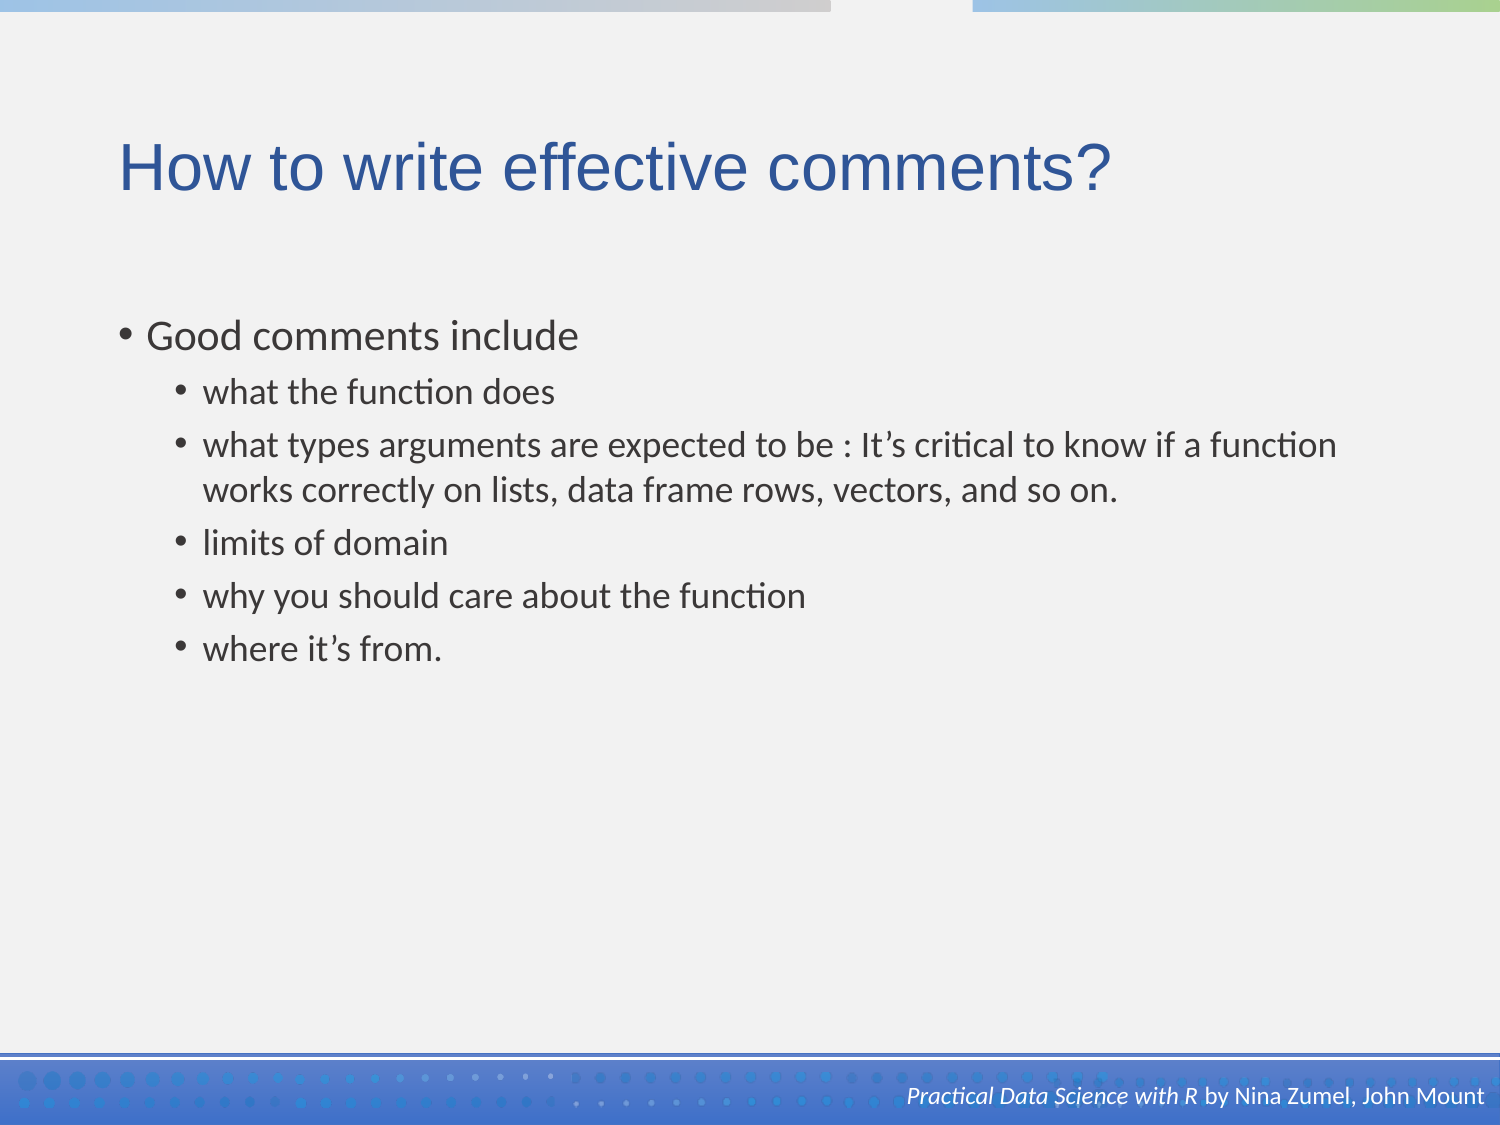

# How to write effective comments?
Good comments include
what the function does
what types arguments are expected to be : It’s critical to know if a function works correctly on lists, data frame rows, vectors, and so on.
limits of domain
why you should care about the function
where it’s from.
Practical Data Science with R by Nina Zumel, John Mount